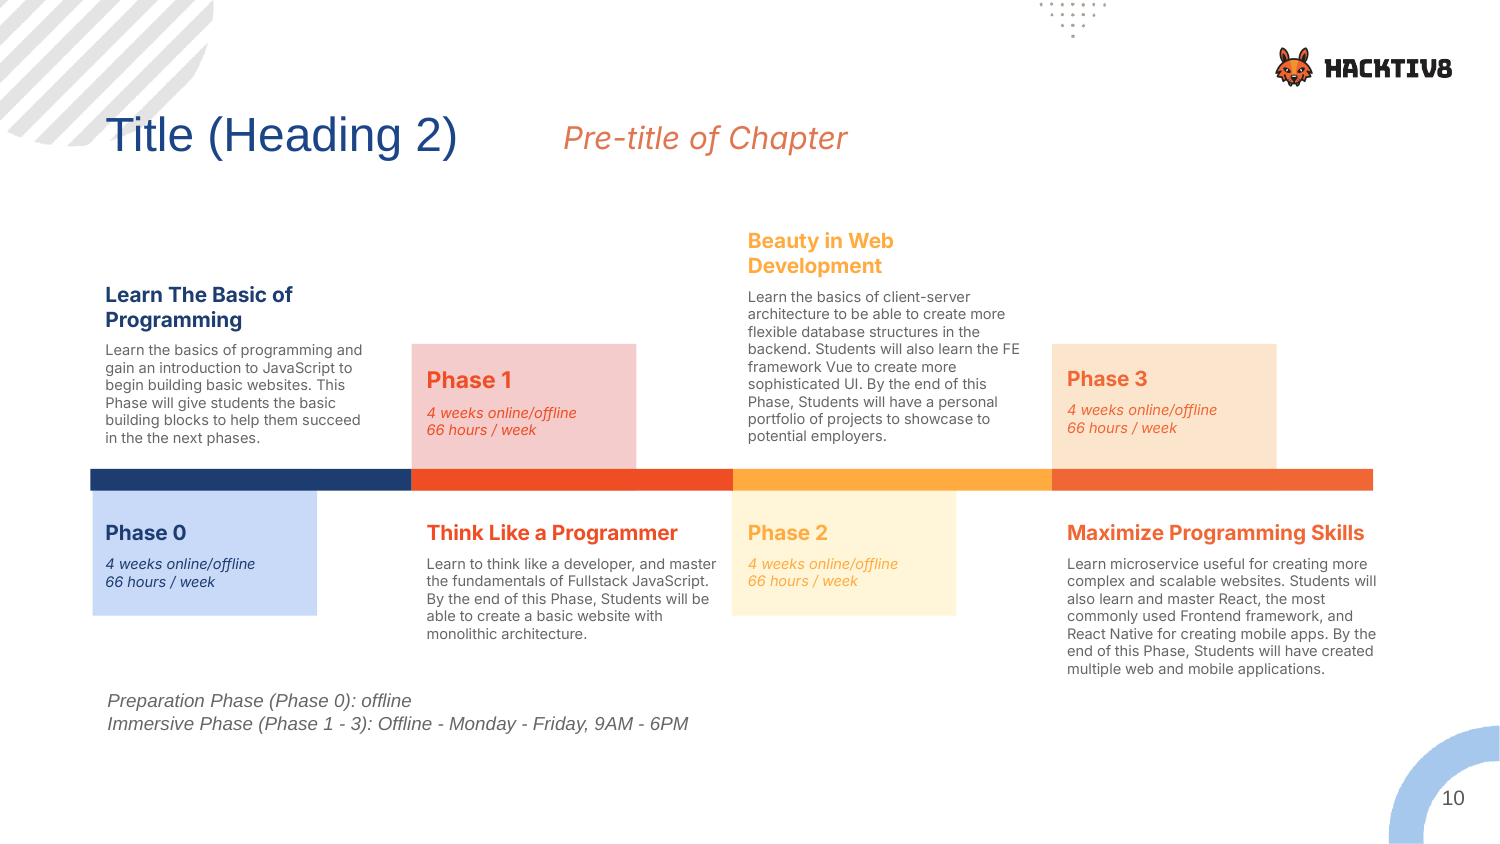

Title (Heading 2)
Pre-title of Chapter
Beauty in Web Development

Learn the basics of client-server architecture to be able to create more flexible database structures in the backend. Students will also learn the FE framework Vue to create more sophisticated UI. By the end of this Phase, Students will have a personal portfolio of projects to showcase to potential employers.
Learn The Basic of Programming

Learn the basics of programming and gain an introduction to JavaScript to begin building basic websites. This Phase will give students the basic building blocks to help them succeed in the the next phases.

Phase 1

4 weeks online/offline
66 hours / week
Phase 3

4 weeks online/offline
66 hours / week

Maximize Programming Skills

Learn microservice useful for creating more complex and scalable websites. Students will also learn and master React, the most commonly used Frontend framework, and React Native for creating mobile apps. By the end of this Phase, Students will have created multiple web and mobile applications.
Phase 0

4 weeks online/offline
66 hours / week

Think Like a Programmer

Learn to think like a developer, and master the fundamentals of Fullstack JavaScript. By the end of this Phase, Students will be able to create a basic website with monolithic architecture.
Phase 2

4 weeks online/offline
66 hours / week
Preparation Phase (Phase 0): offline
Immersive Phase (Phase 1 - 3): Offline - Monday - Friday, 9AM - 6PM
10